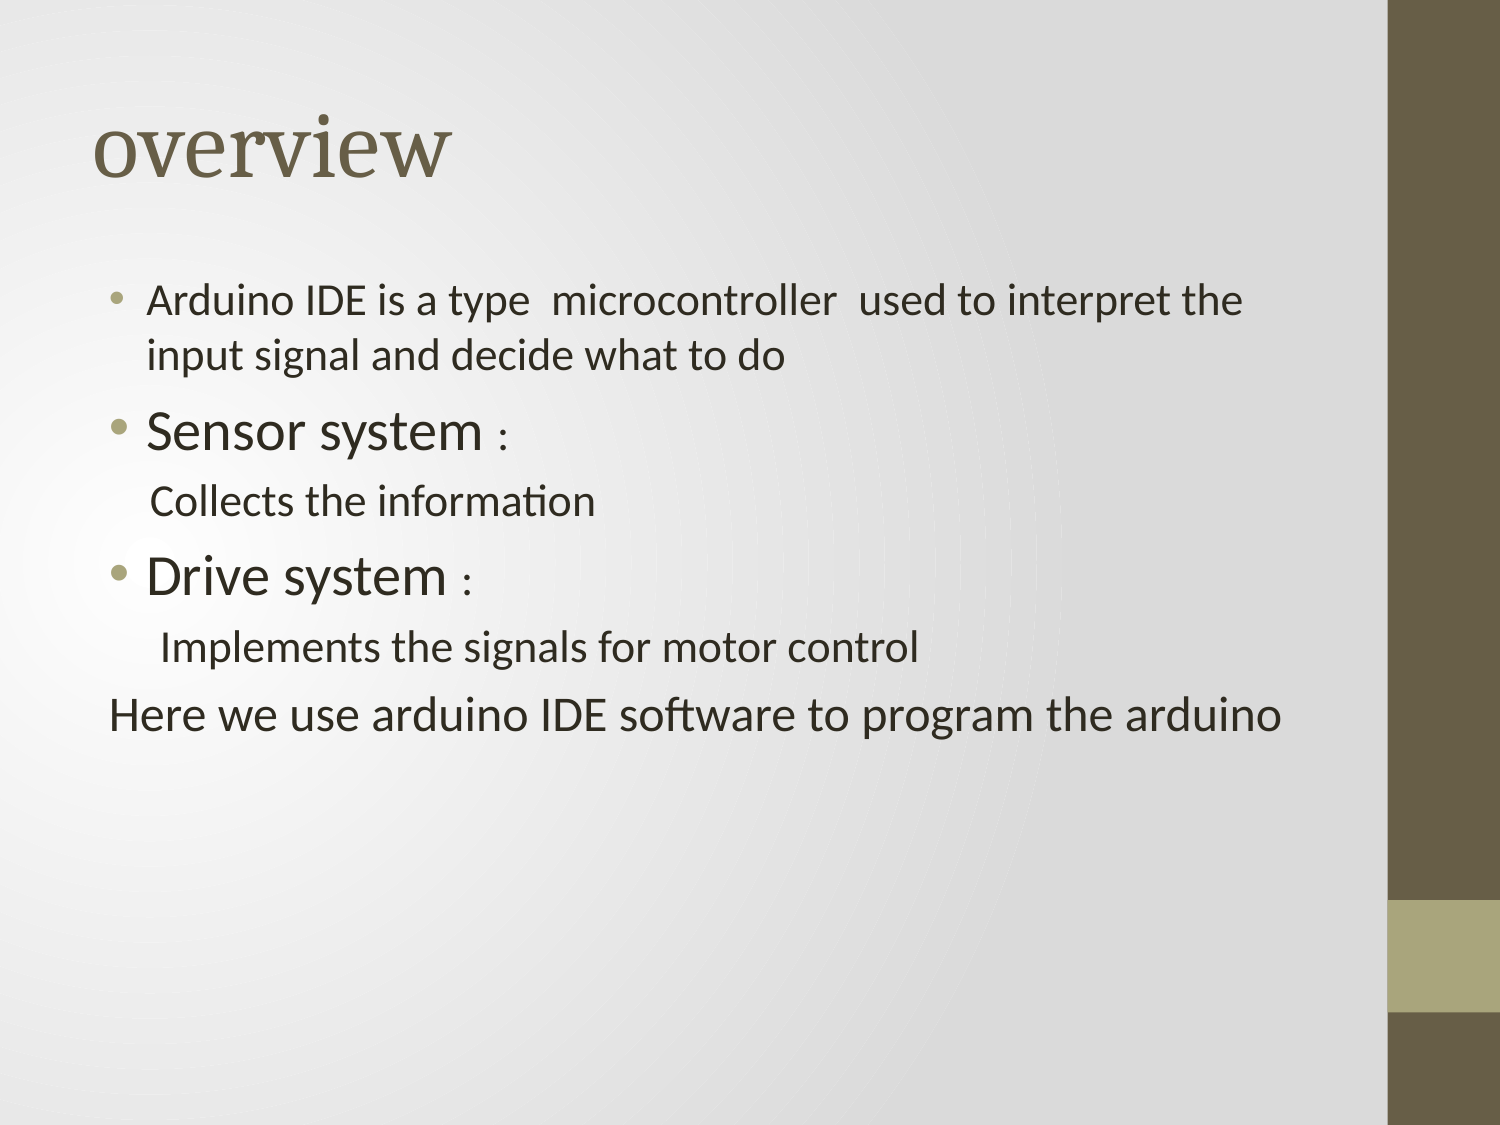

# overview
Arduino IDE is a type  microcontroller  used to interpret the input signal and decide what to do
Sensor system :
    Collects the information
Drive system :
     Implements the signals for motor control
Here we use arduino IDE software to program the arduino